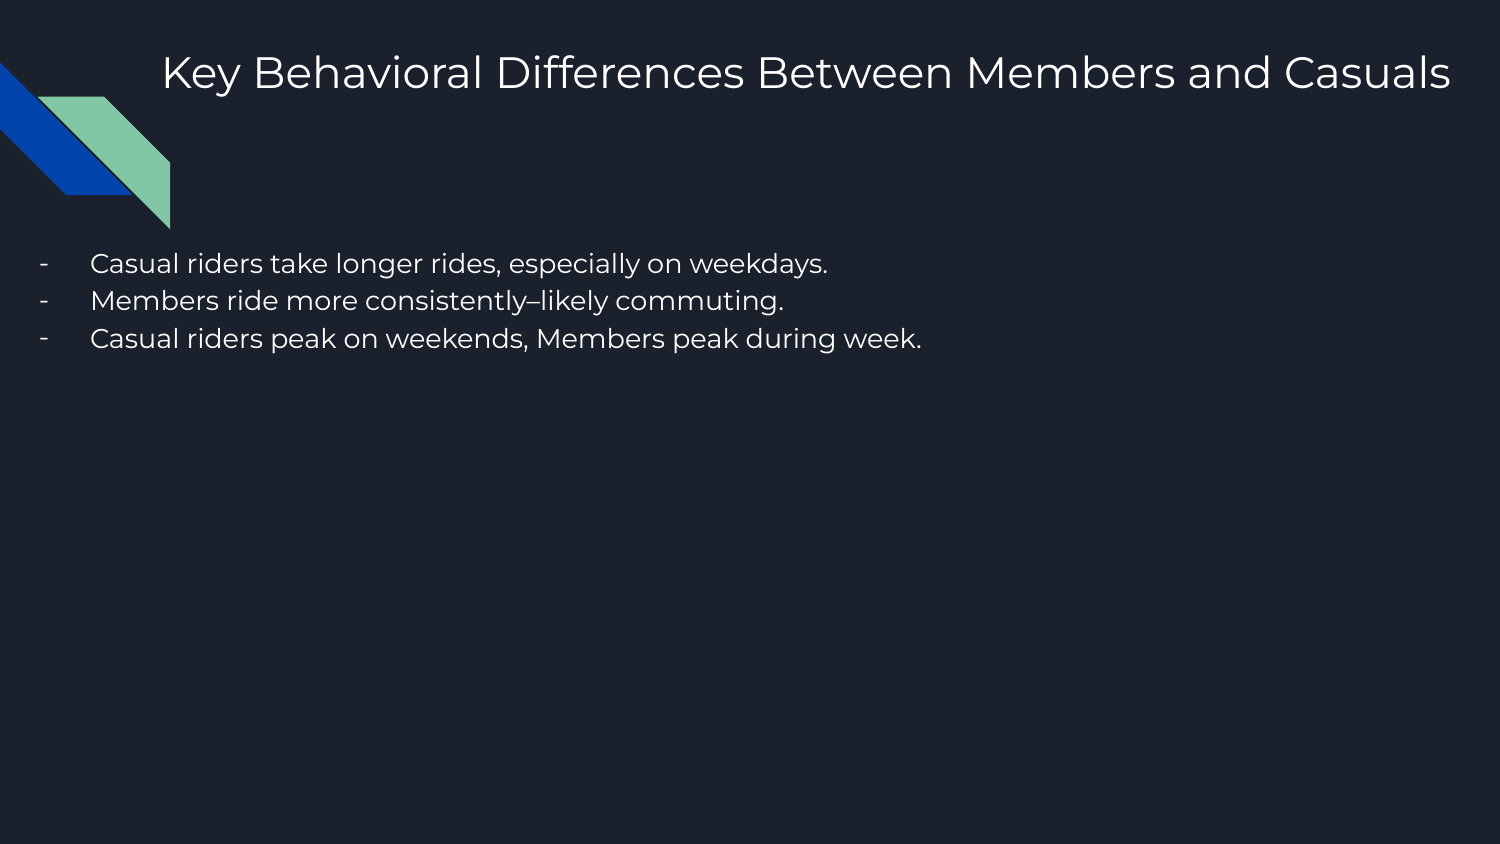

# Key Behavioral Differences Between Members and Casuals
Casual riders take longer rides, especially on weekdays.
Members ride more consistently–likely commuting.
Casual riders peak on weekends, Members peak during week.